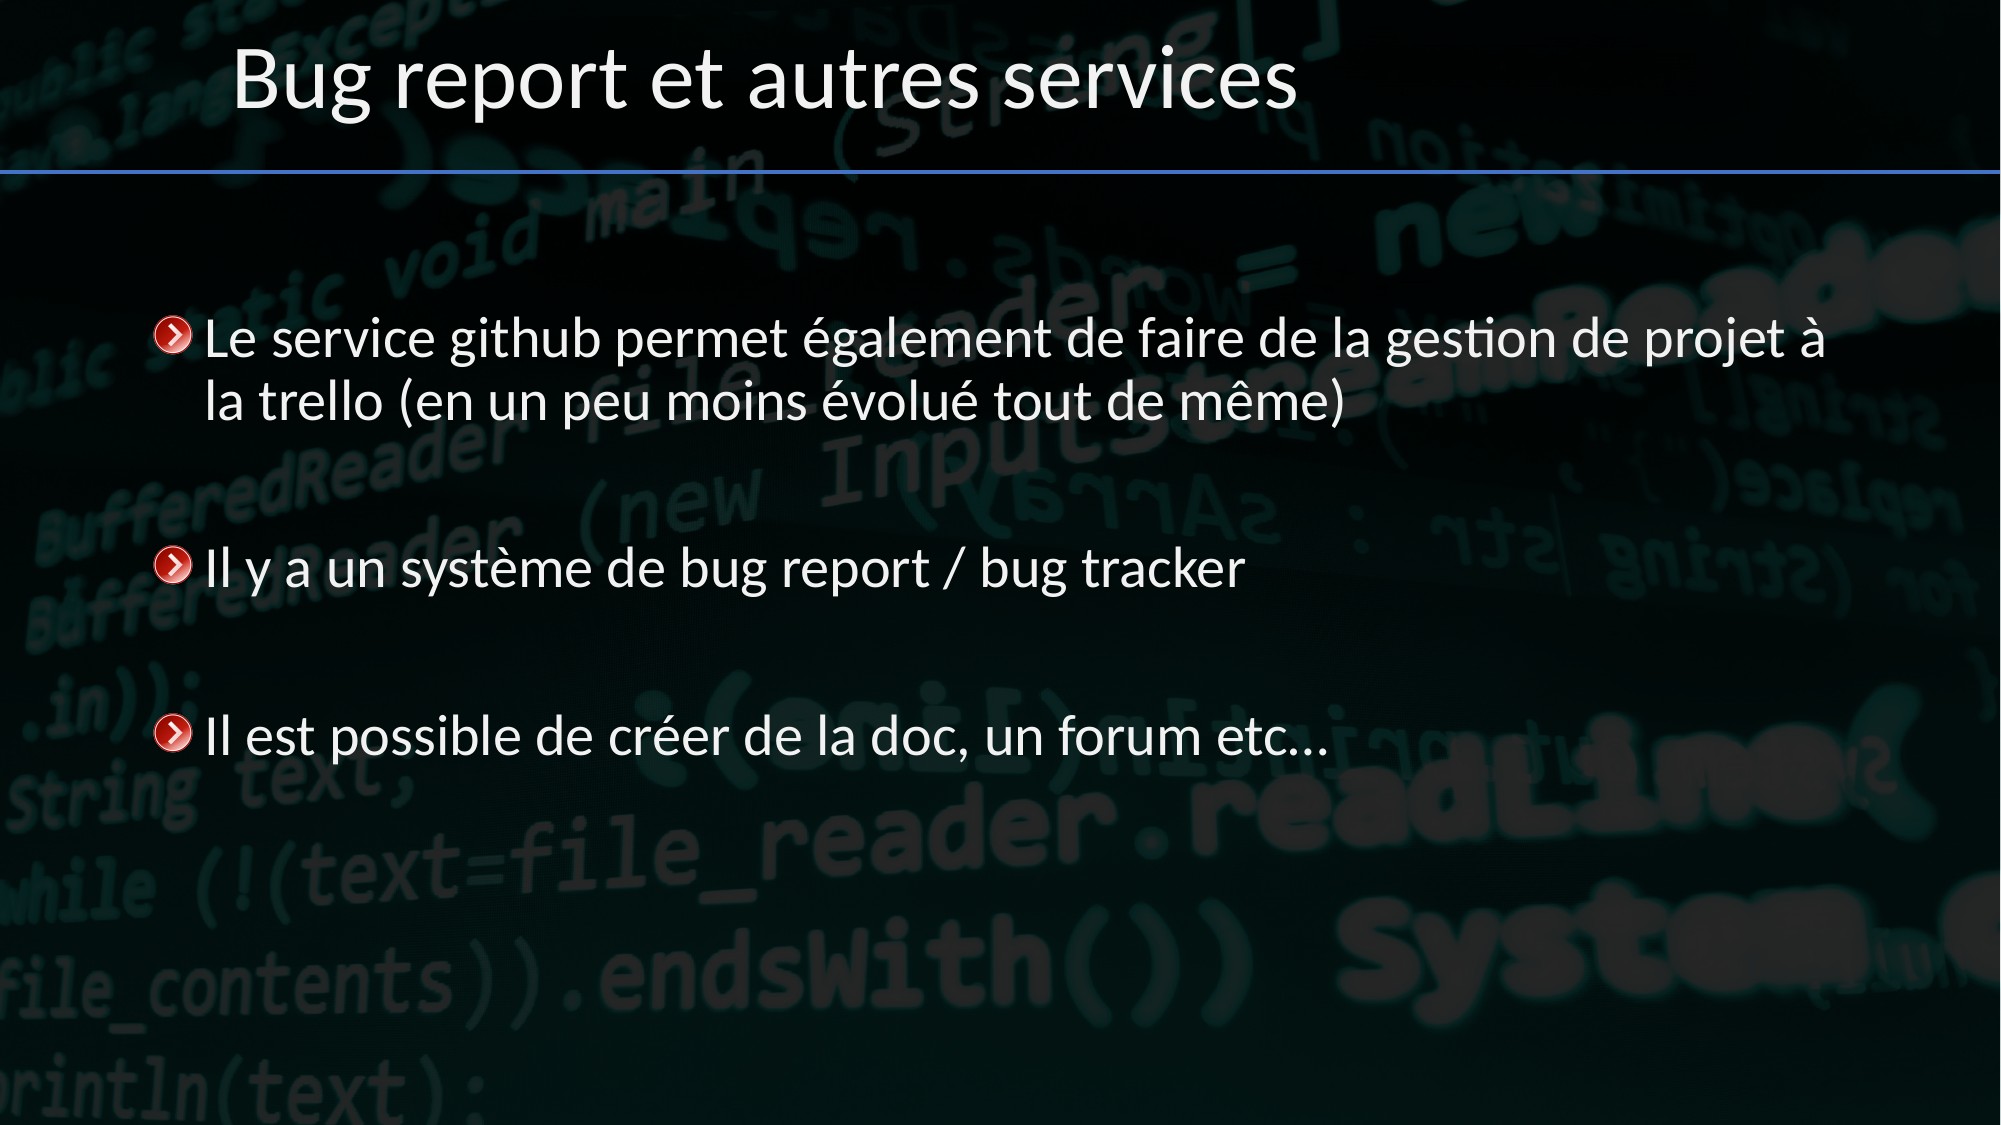

# Bug report et autres services
Le service github permet également de faire de la gestion de projet à la trello (en un peu moins évolué tout de même)

Il y a un système de bug report / bug tracker

Il est possible de créer de la doc, un forum etc…